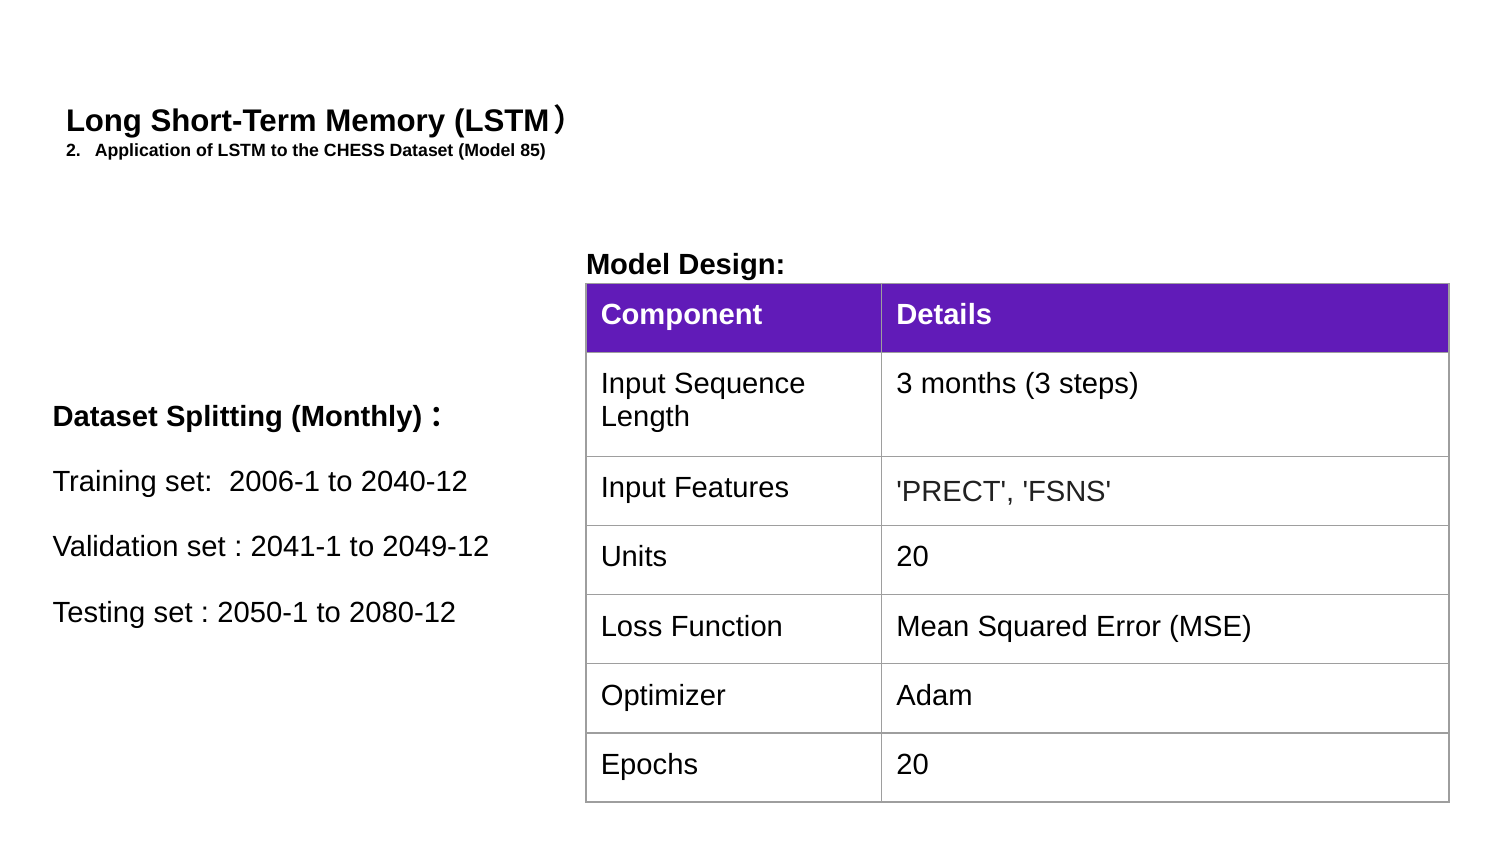

# Long Short-Term Memory (LSTM）
2.   Application of LSTM to the CHESS Dataset (Model 85)

Model Design:
| Component | Details |
| --- | --- |
| Input Sequence Length | 3 months (3 steps) |
| Input Features | 'PRECT', 'FSNS' |
| Units | 20 |
| Loss Function | Mean Squared Error (MSE) |
| Optimizer | Adam |
| Epochs | 20 |
Dataset Splitting (Monthly)：
Training set:  2006-1 to 2040-12
Validation set : 2041-1 to 2049-12
Testing set : 2050-1 to 2080-12